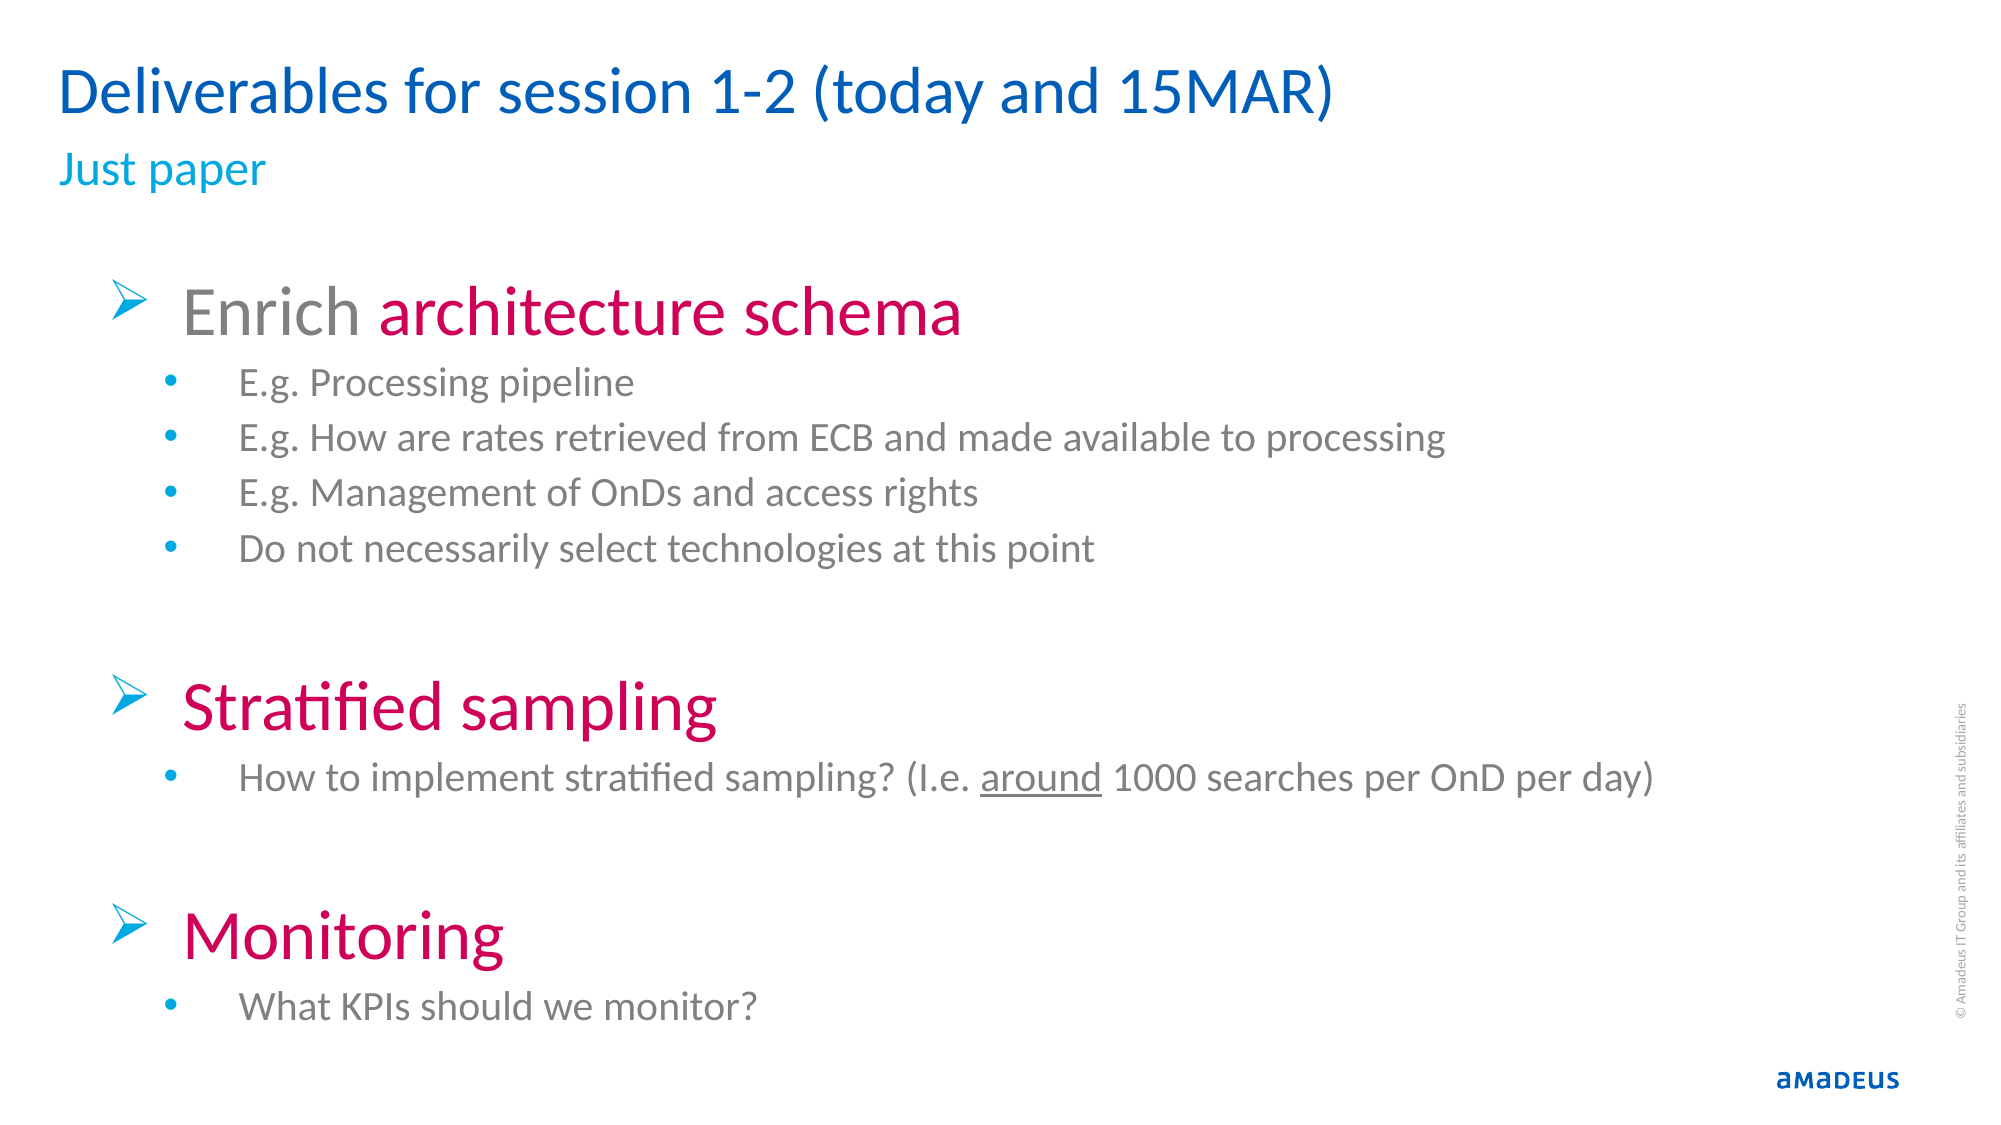

# Deliverables for session 1-2 (today and 15MAR)
Just paper

Enrich architecture schema
E.g. Processing pipeline
E.g. How are rates retrieved from ECB and made available to processing
E.g. Management of OnDs and access rights
Do not necessarily select technologies at this point

Stratified sampling
How to implement stratified sampling? (I.e. around 1000 searches per OnD per day)

Monitoring
What KPIs should we monitor?
© Amadeus IT Group and its affiliates and subsidiaries